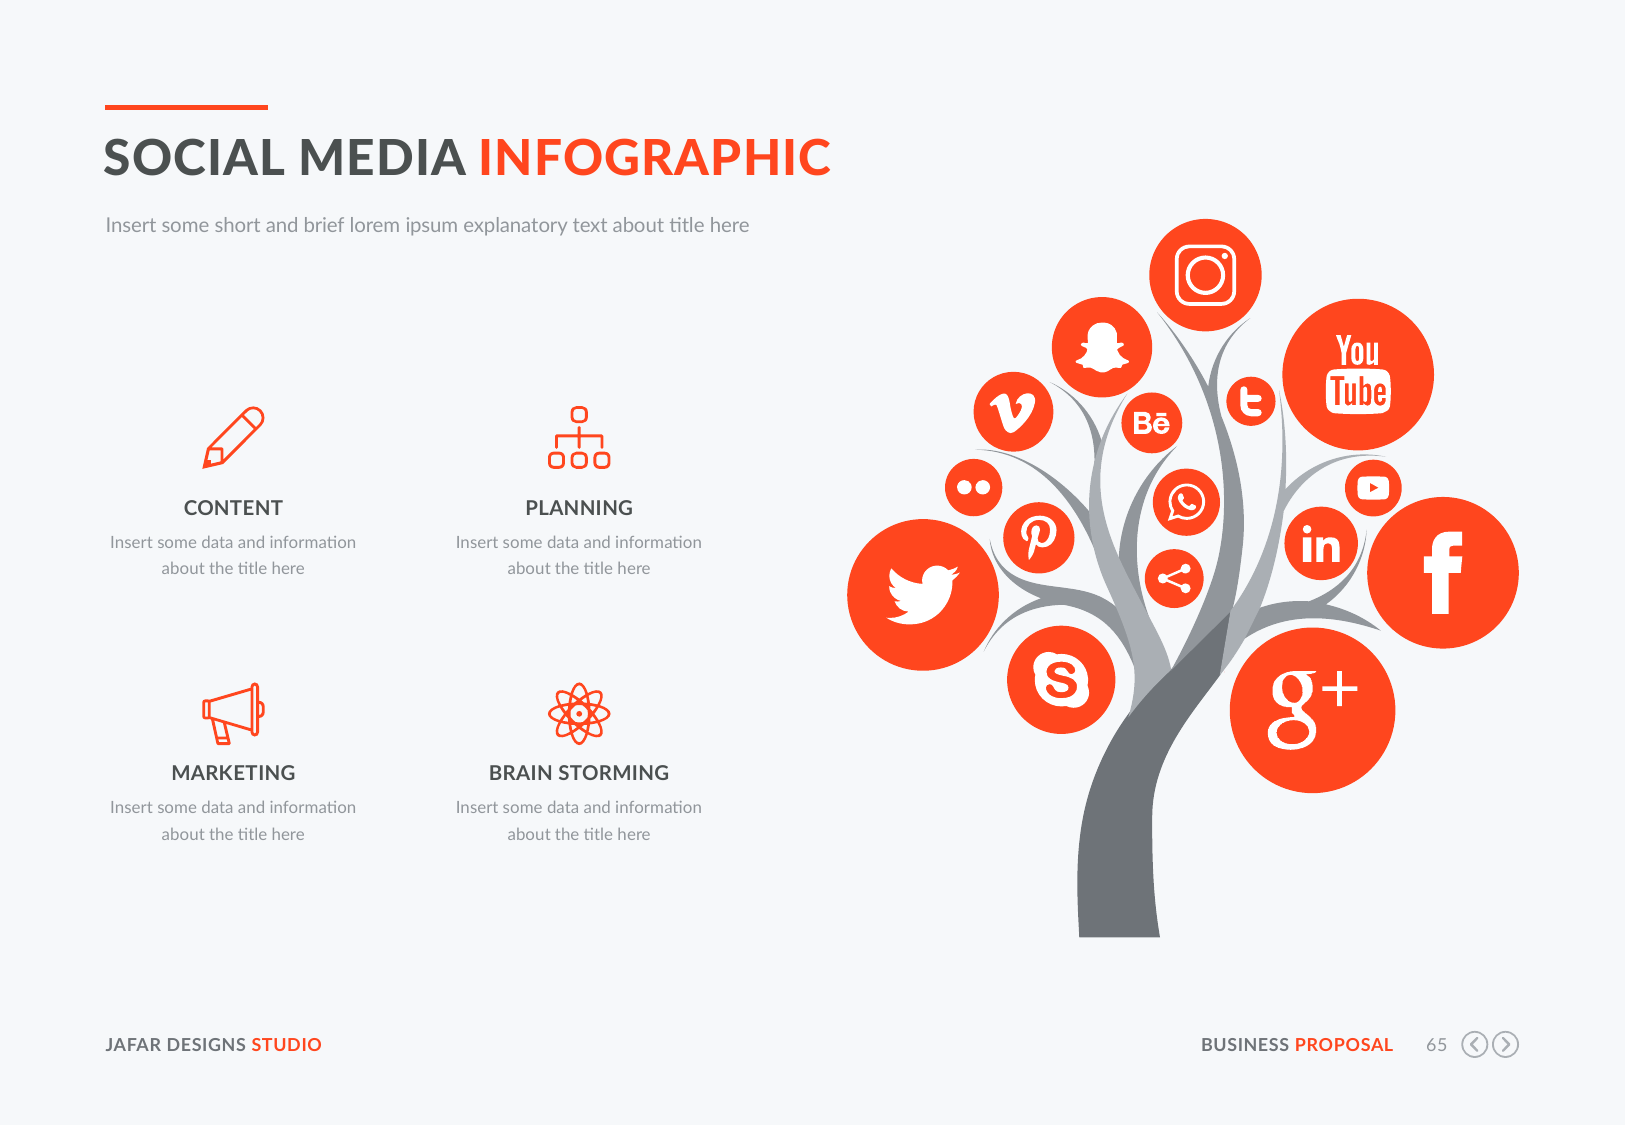

Social Media Infographic
Insert some short and brief lorem ipsum explanatory text about title here

content
Insert some data and information about the title here
Planning
Insert some data and information about the title here

Marketing
Insert some data and information about the title here
Brain storming
Insert some data and information about the title here